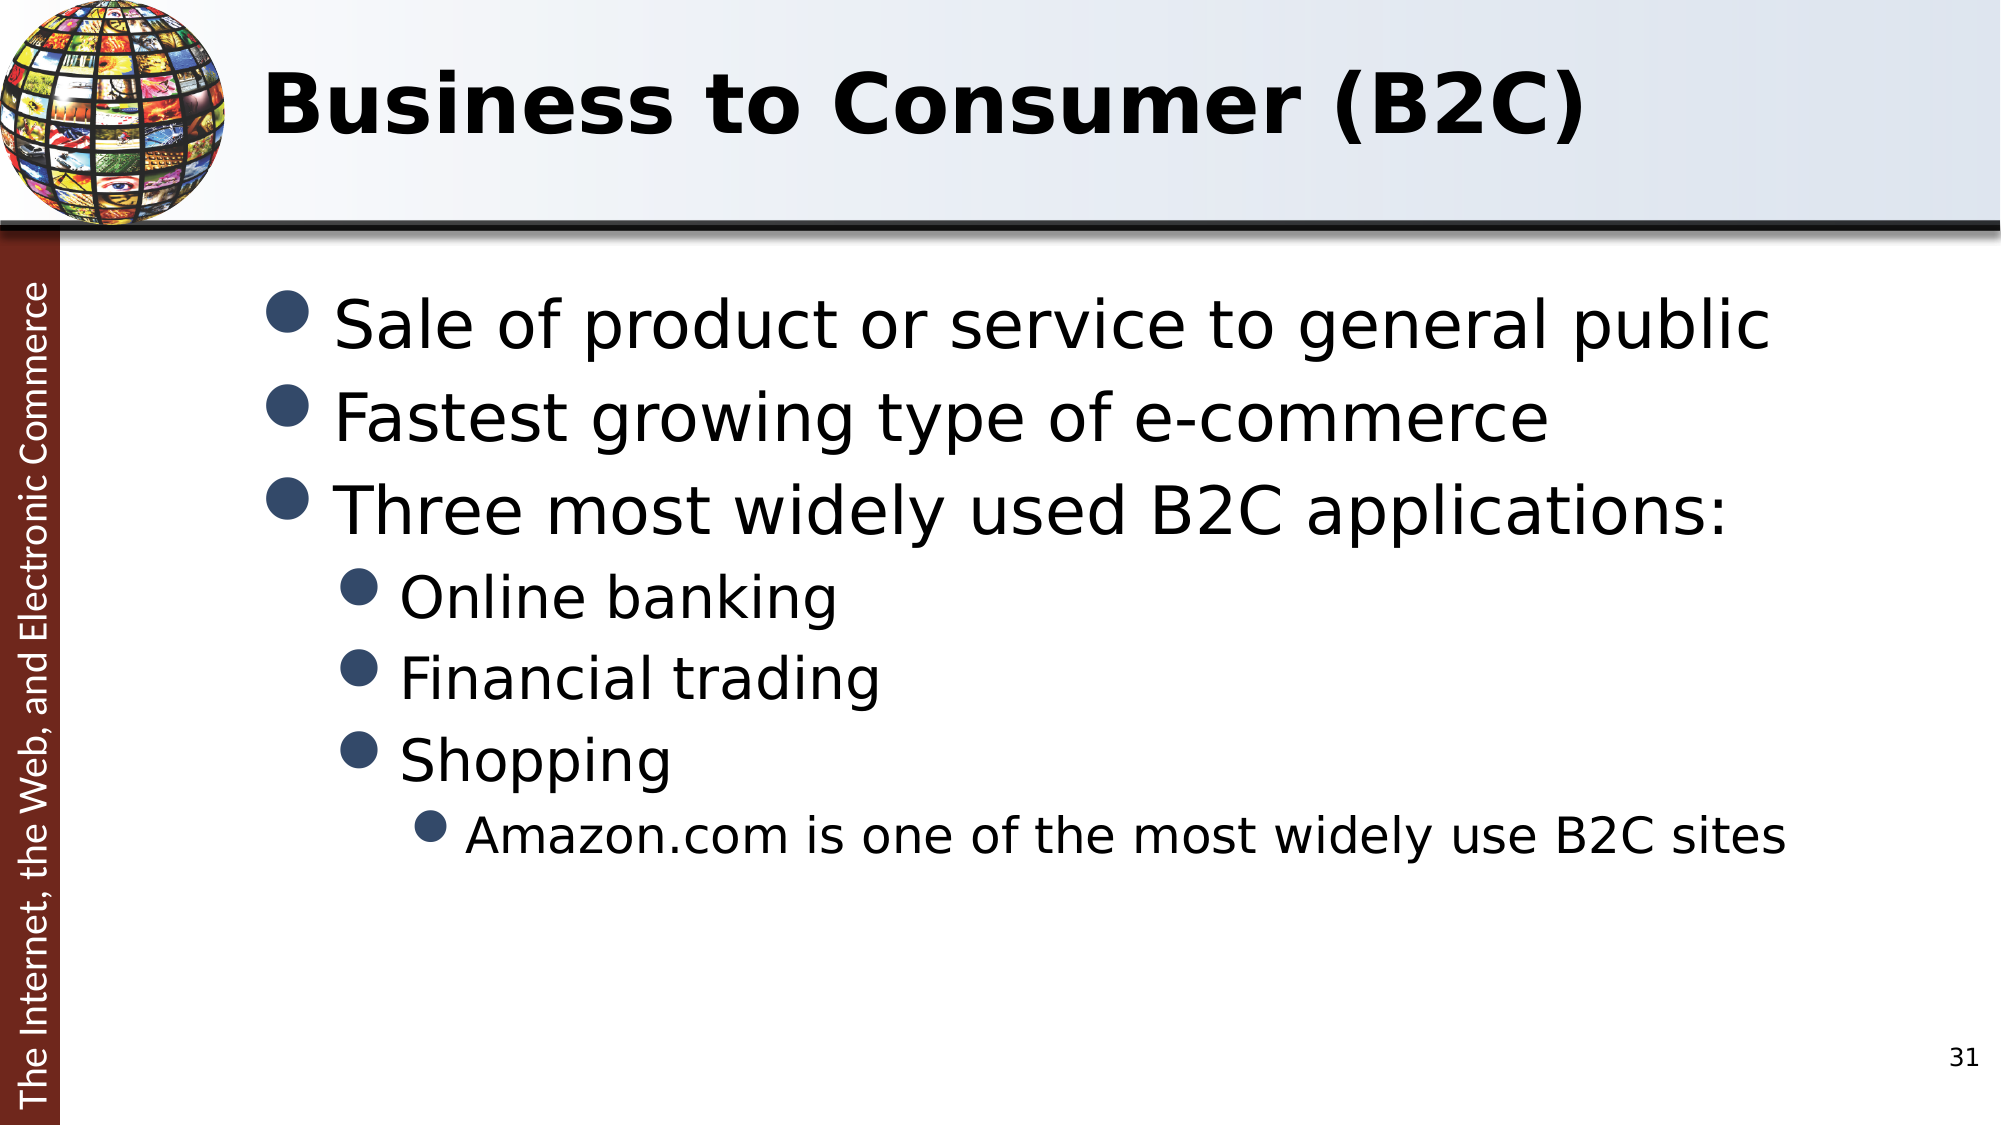

# Business to Consumer (B2C)
Sale of product or service to general public
Fastest growing type of e-commerce
Three most widely used B2C applications:
Online banking
Financial trading
Shopping
Amazon.com is one of the most widely use B2C sites

31